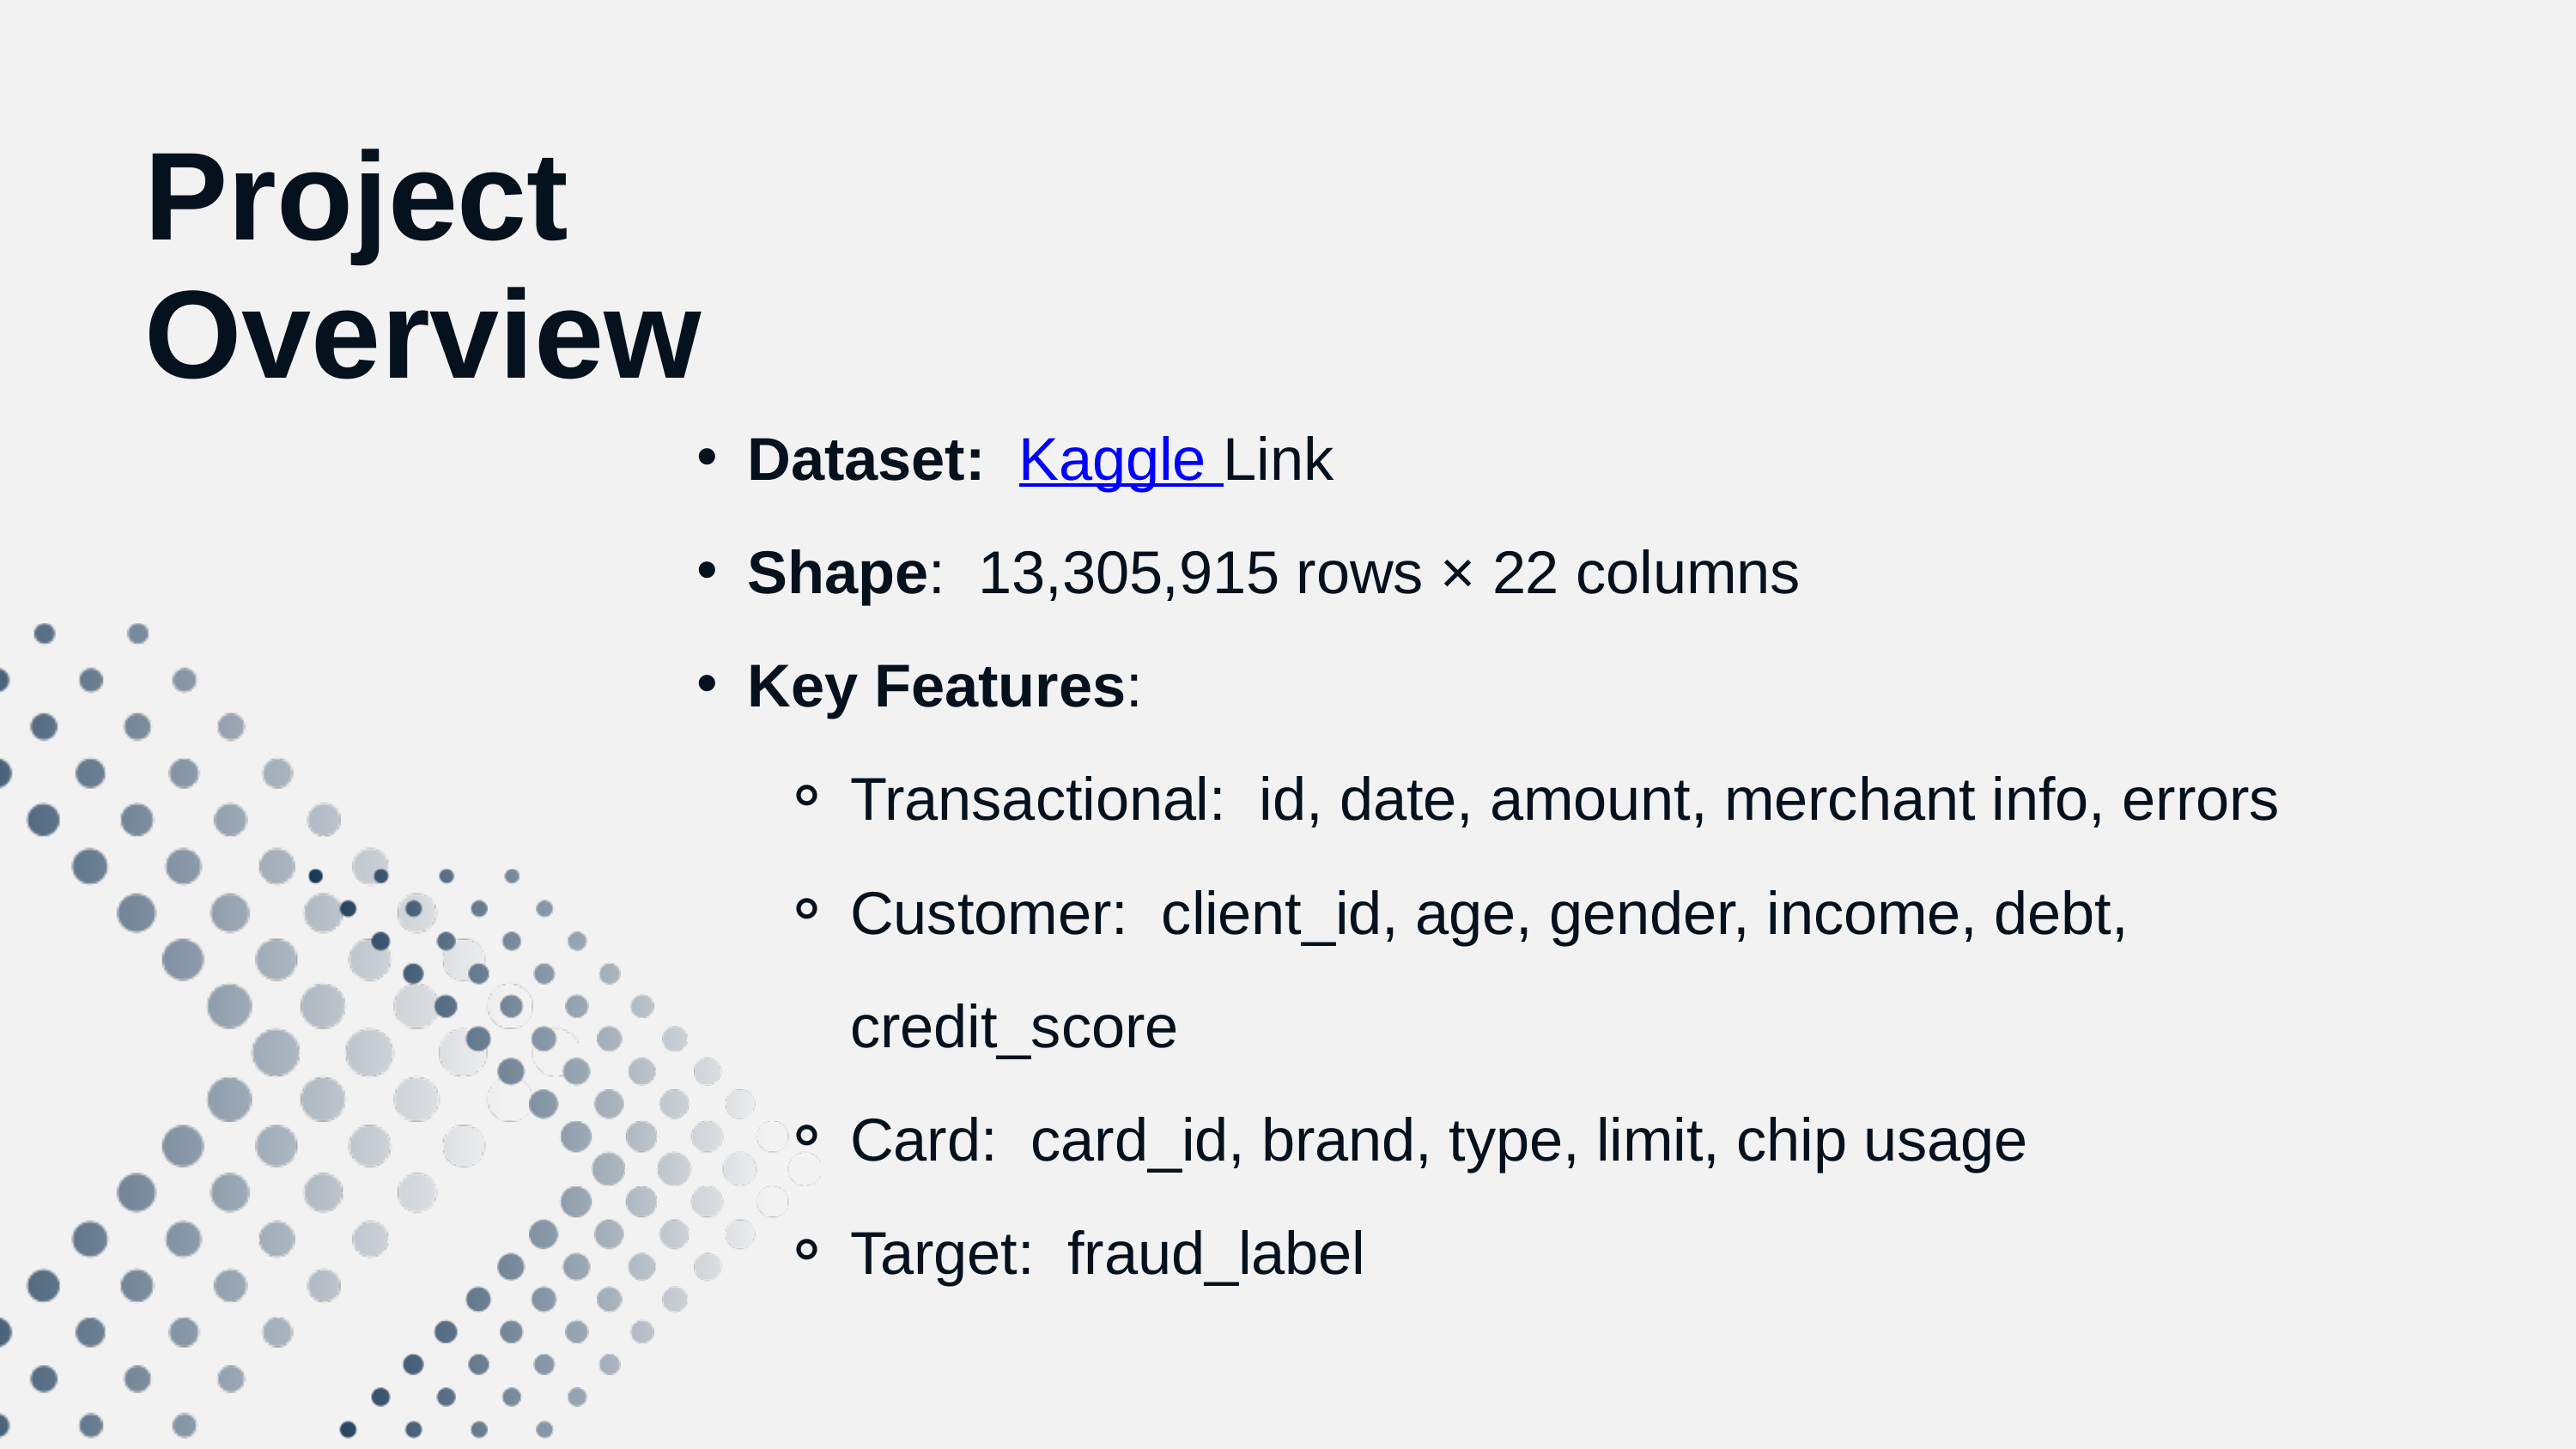

Project Overview
Dataset:  Kaggle Link
Shape:  13,305,915 rows × 22 columns
Key Features:
Transactional:  id, date, amount, merchant info, errors
Customer:  client_id, age, gender, income, debt, credit_score
Card:  card_id, brand, type, limit, chip usage
Target:  fraud_label